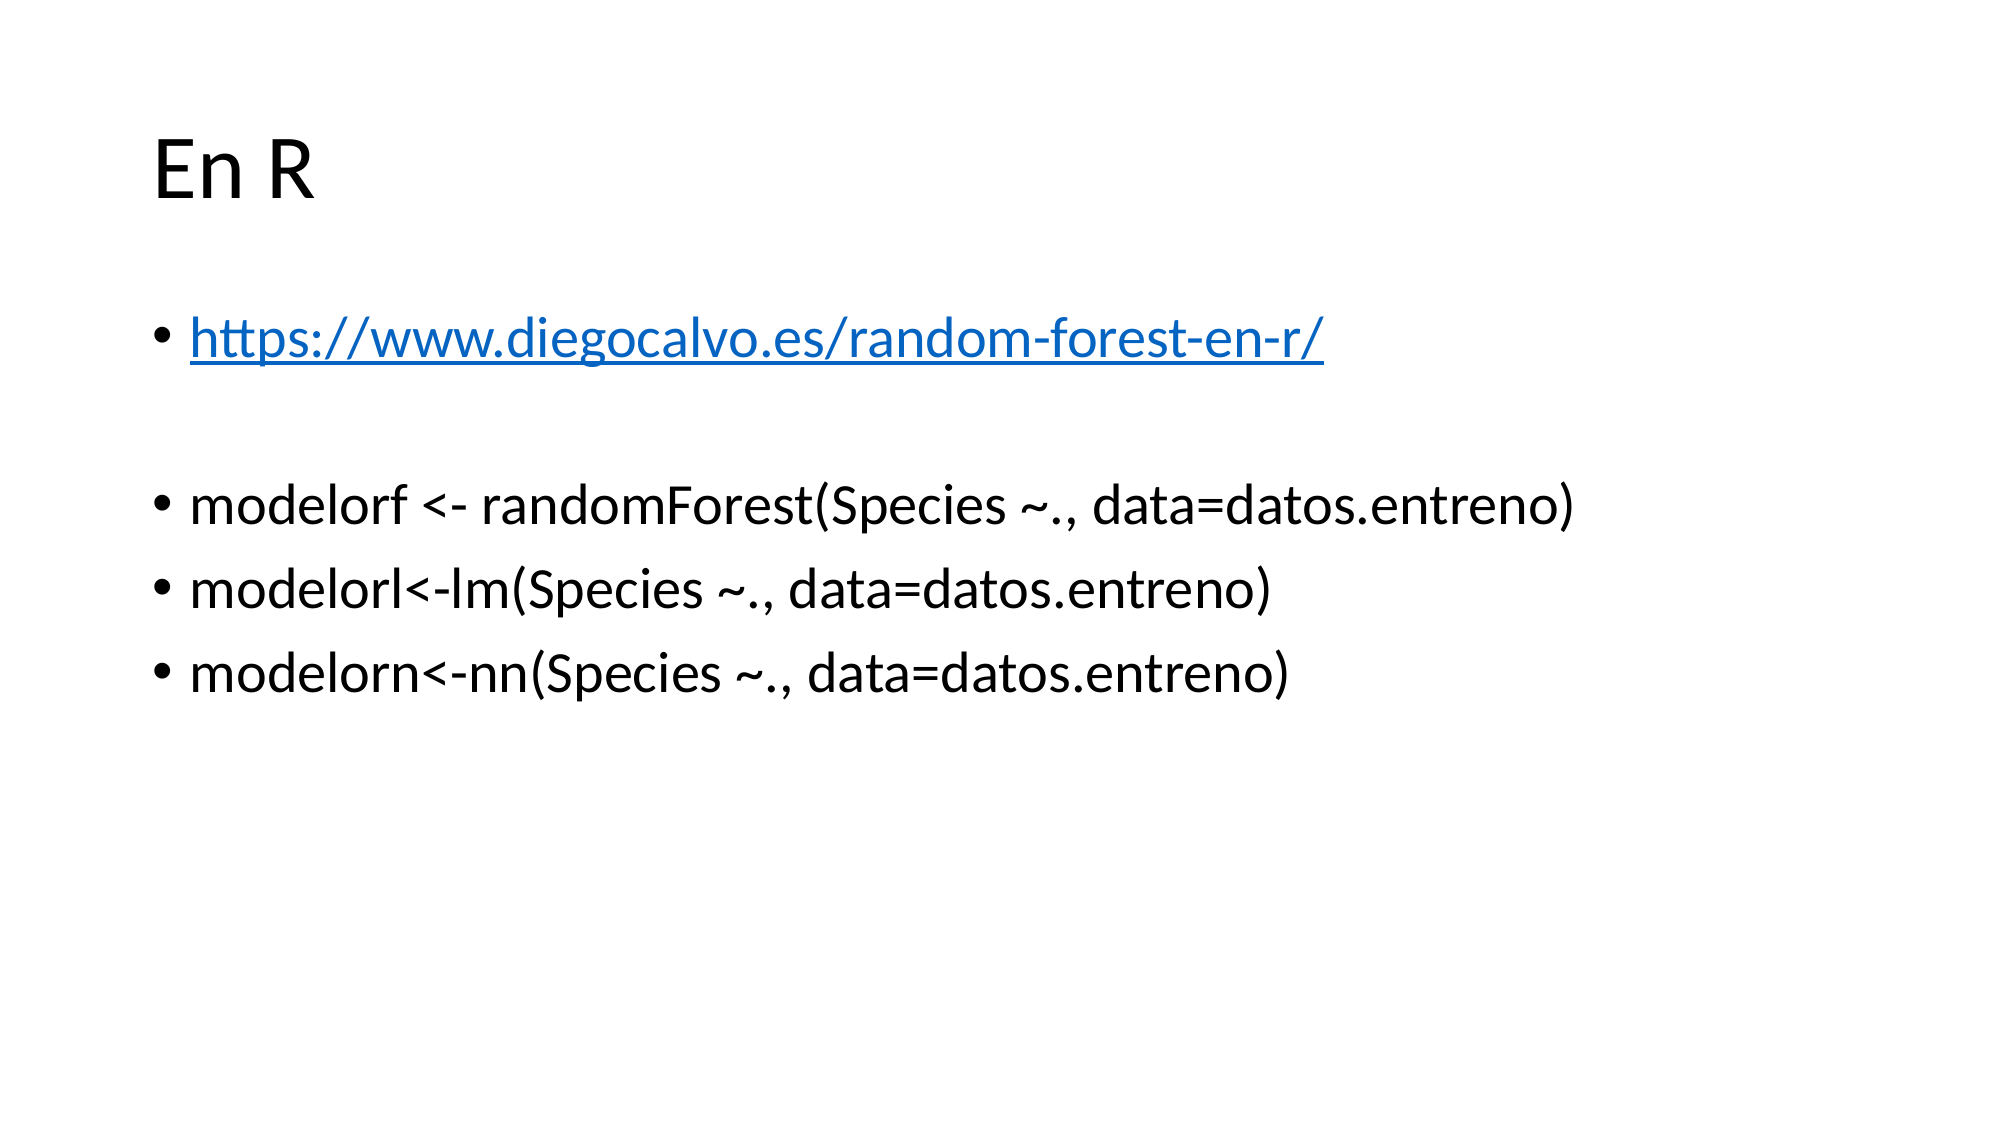

# En R
https://www.diegocalvo.es/random-forest-en-r/

modelorf <- randomForest(Species ~., data=datos.entreno)
modelorl<-lm(Species ~., data=datos.entreno)
modelorn<-nn(Species ~., data=datos.entreno)